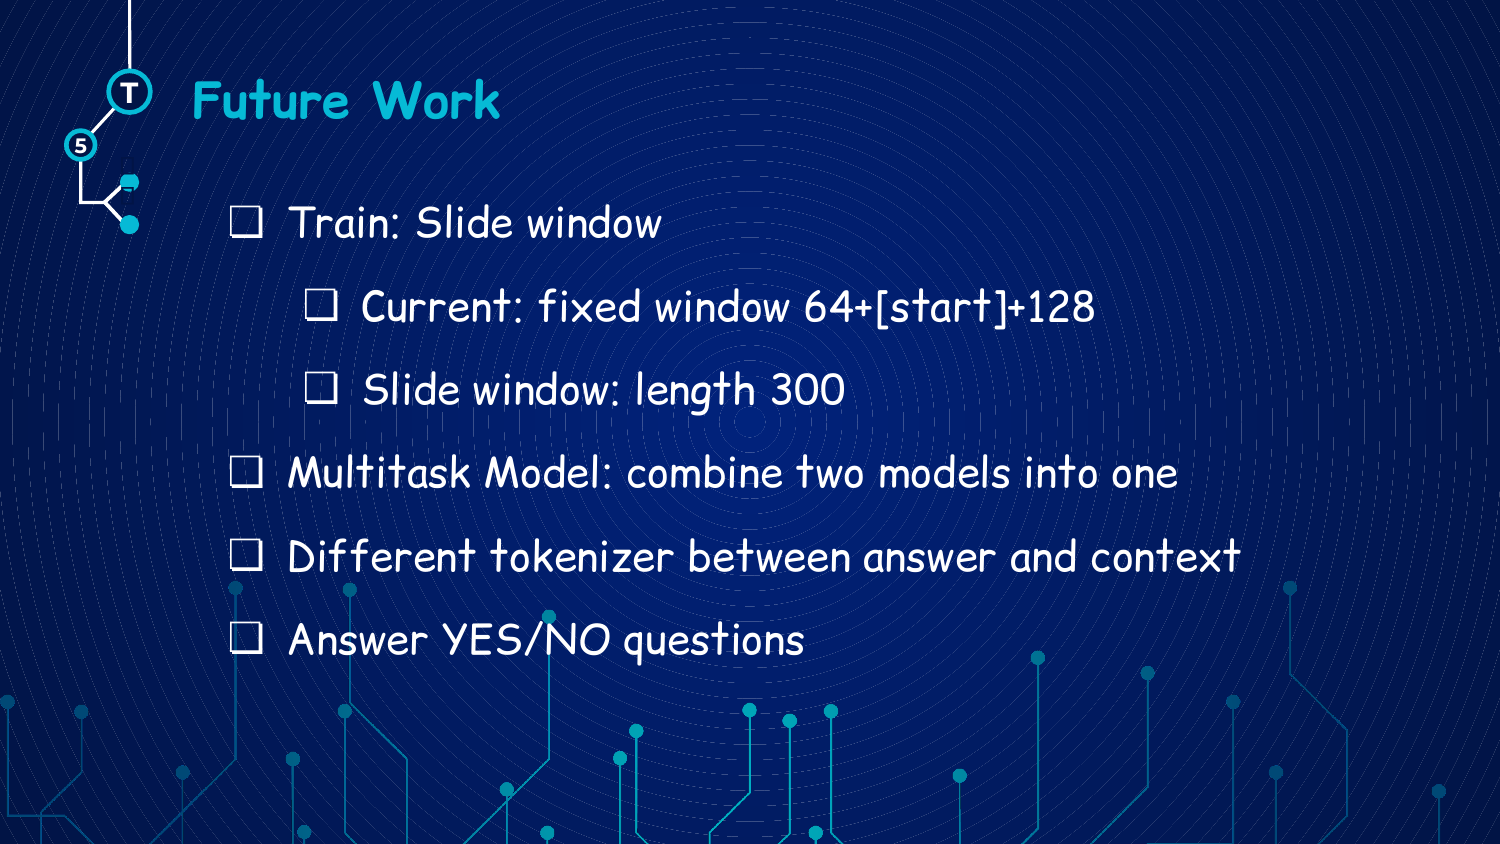

Future Work
T
5
🠺

Train: Slide window
Current: fixed window 64+[start]+128
Slide window: length 300
Multitask Model: combine two models into one
Different tokenizer between answer and context
Answer YES/NO questions
🠺